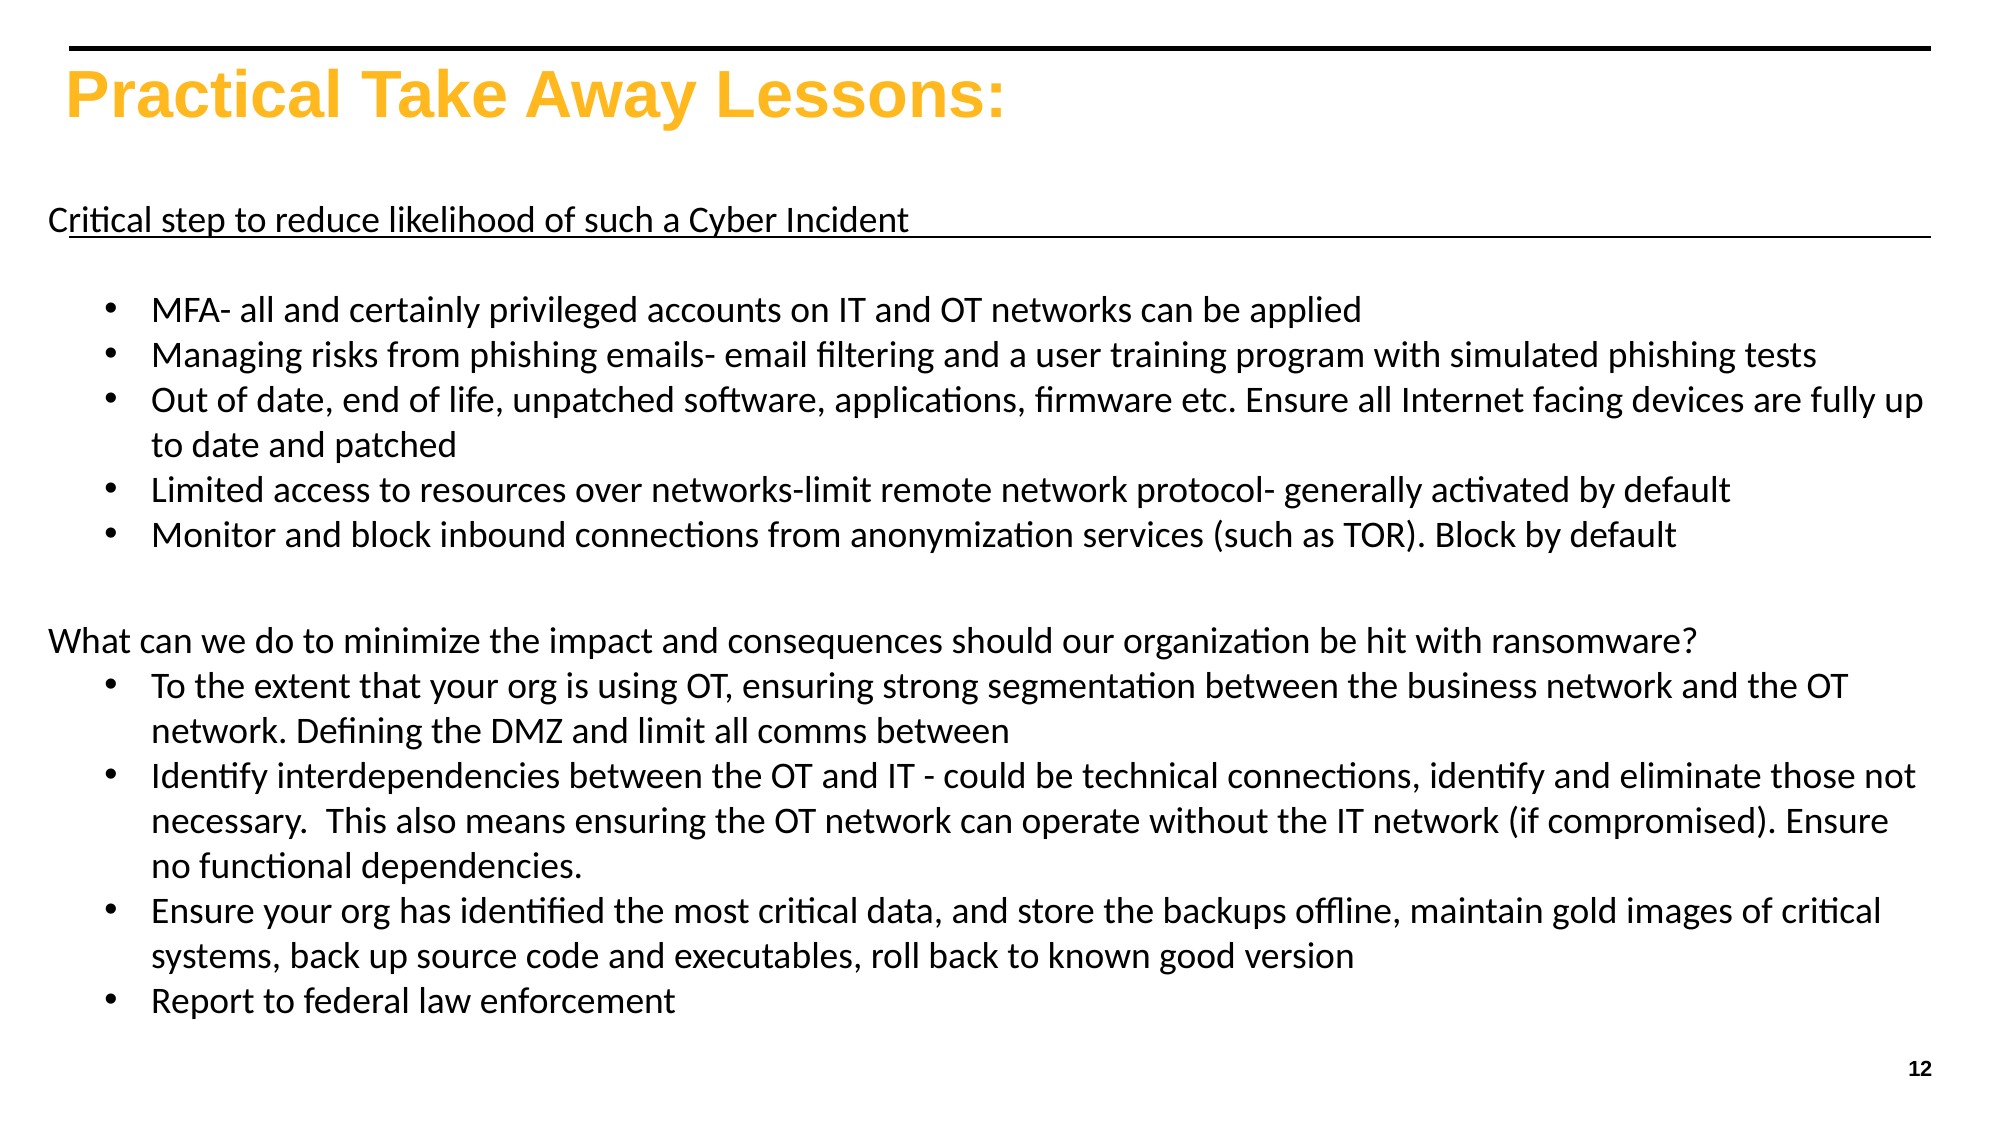

# Practical Take Away Lessons:
Critical step to reduce likelihood of such a Cyber Incident

MFA- all and certainly privileged accounts on IT and OT networks can be applied
Managing risks from phishing emails- email filtering and a user training program with simulated phishing tests
Out of date, end of life, unpatched software, applications, firmware etc. Ensure all Internet facing devices are fully up to date and patched
Limited access to resources over networks-limit remote network protocol- generally activated by default
Monitor and block inbound connections from anonymization services (such as TOR). Block by default

What can we do to minimize the impact and consequences should our organization be hit with ransomware?
To the extent that your org is using OT, ensuring strong segmentation between the business network and the OT network. Defining the DMZ and limit all comms between
Identify interdependencies between the OT and IT - could be technical connections, identify and eliminate those not necessary.  This also means ensuring the OT network can operate without the IT network (if compromised). Ensure no functional dependencies.
Ensure your org has identified the most critical data, and store the backups offline, maintain gold images of critical systems, back up source code and executables, roll back to known good version
Report to federal law enforcement
12